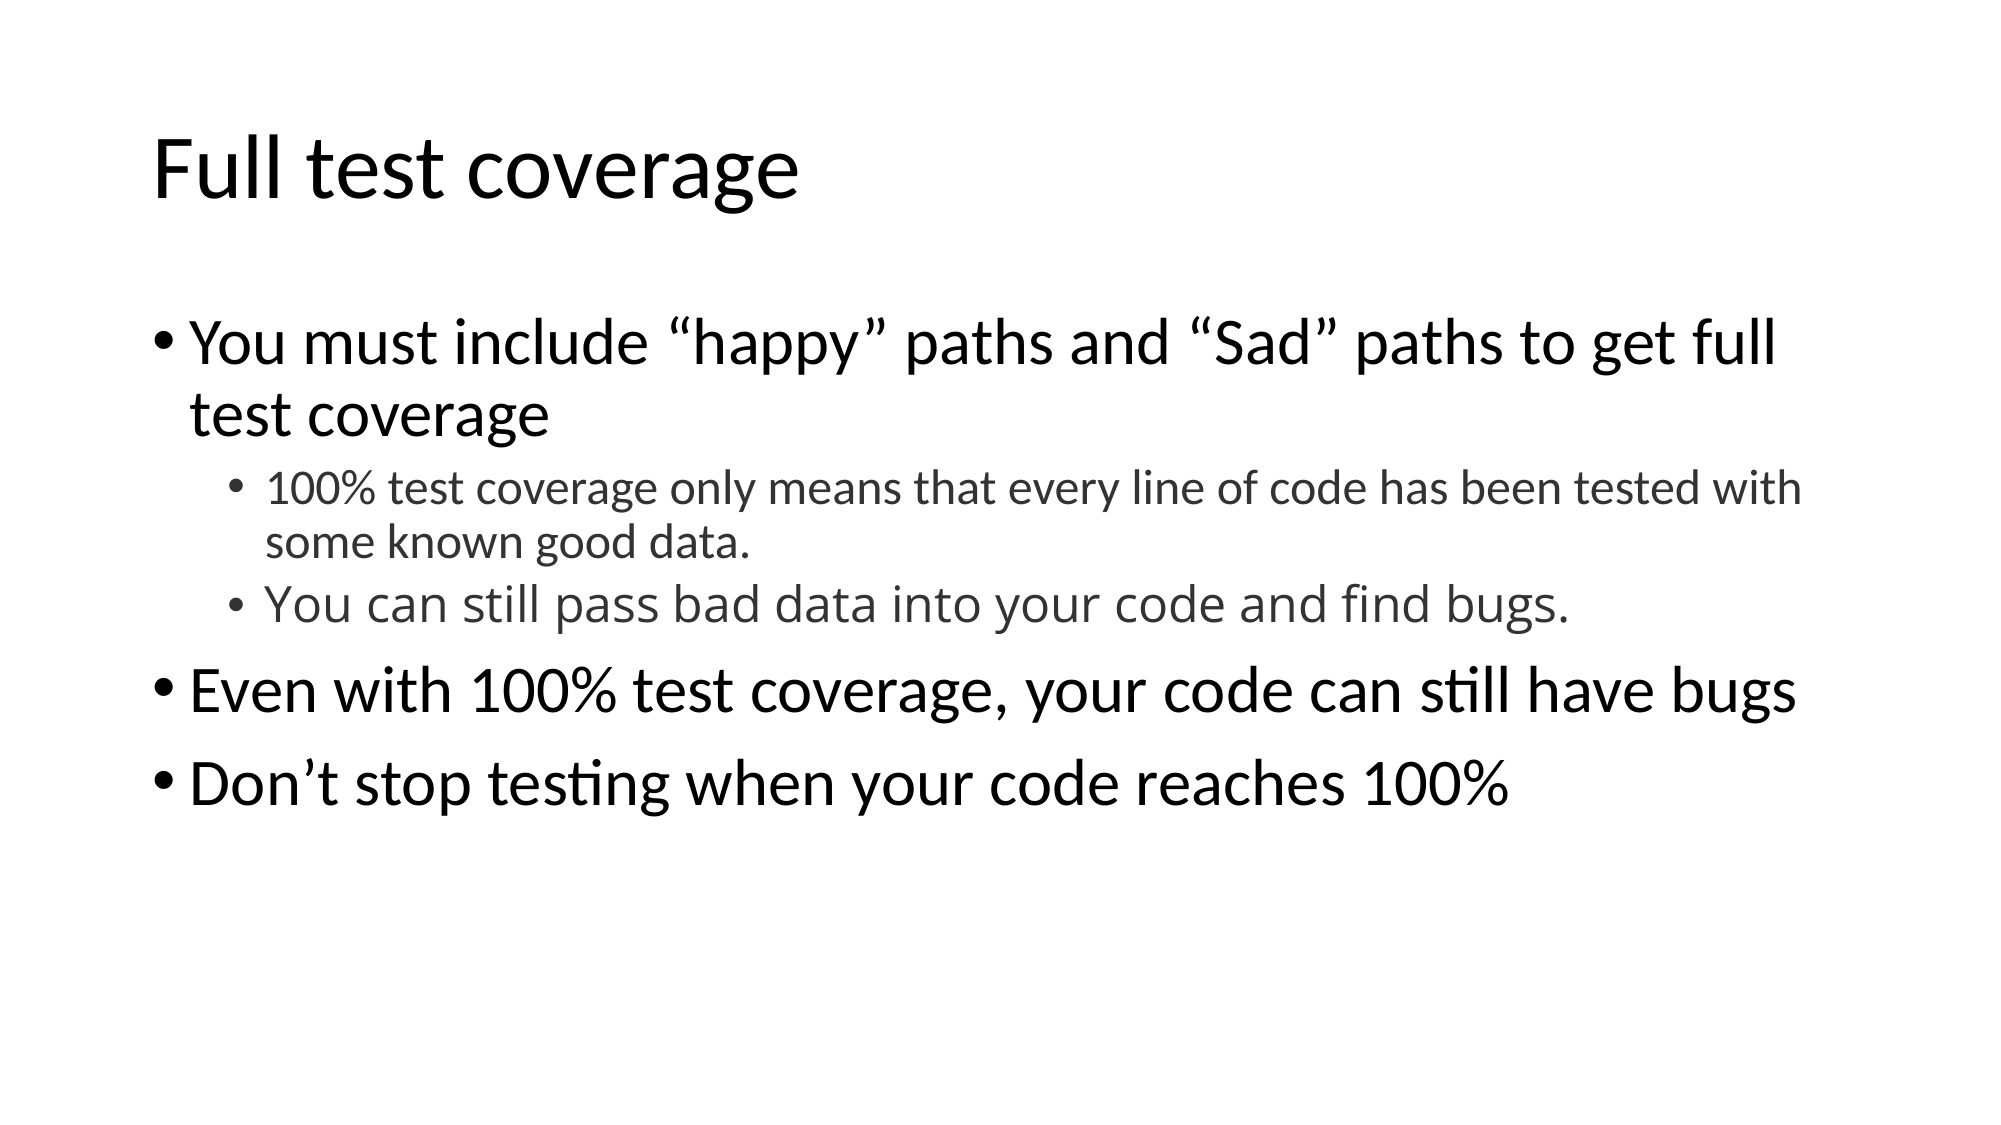

# Full test coverage
You must include “happy” paths and “Sad” paths to get full test coverage
100% test coverage only means that every line of code has been tested with some known good data.
You can still pass bad data into your code and find bugs.
Even with 100% test coverage, your code can still have bugs
Don’t stop testing when your code reaches 100%